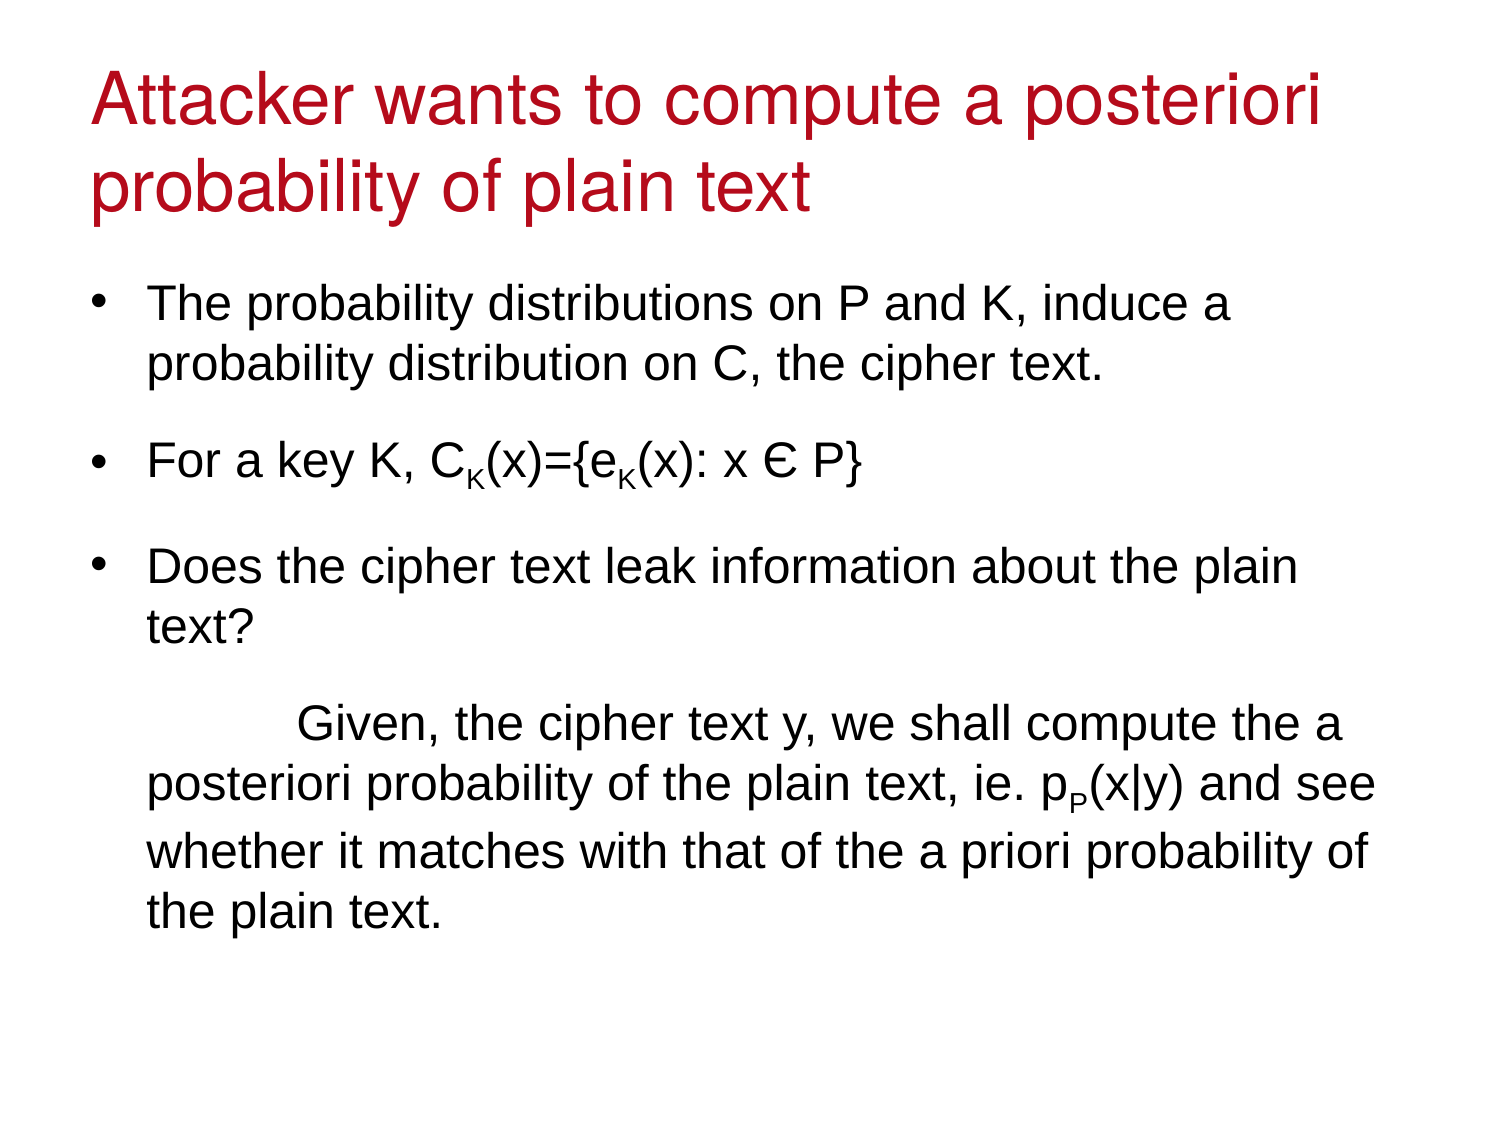

# Attacker wants to compute a posteriori probability of plain text
The probability distributions on P and K, induce a probability distribution on C, the cipher text.
For a key K, CK(x)={eK(x): x Є P}
Does the cipher text leak information about the plain text?
		Given, the cipher text y, we shall compute the a posteriori probability of the plain text, ie. pP(x|y) and see whether it matches with that of the a priori probability of the plain text.